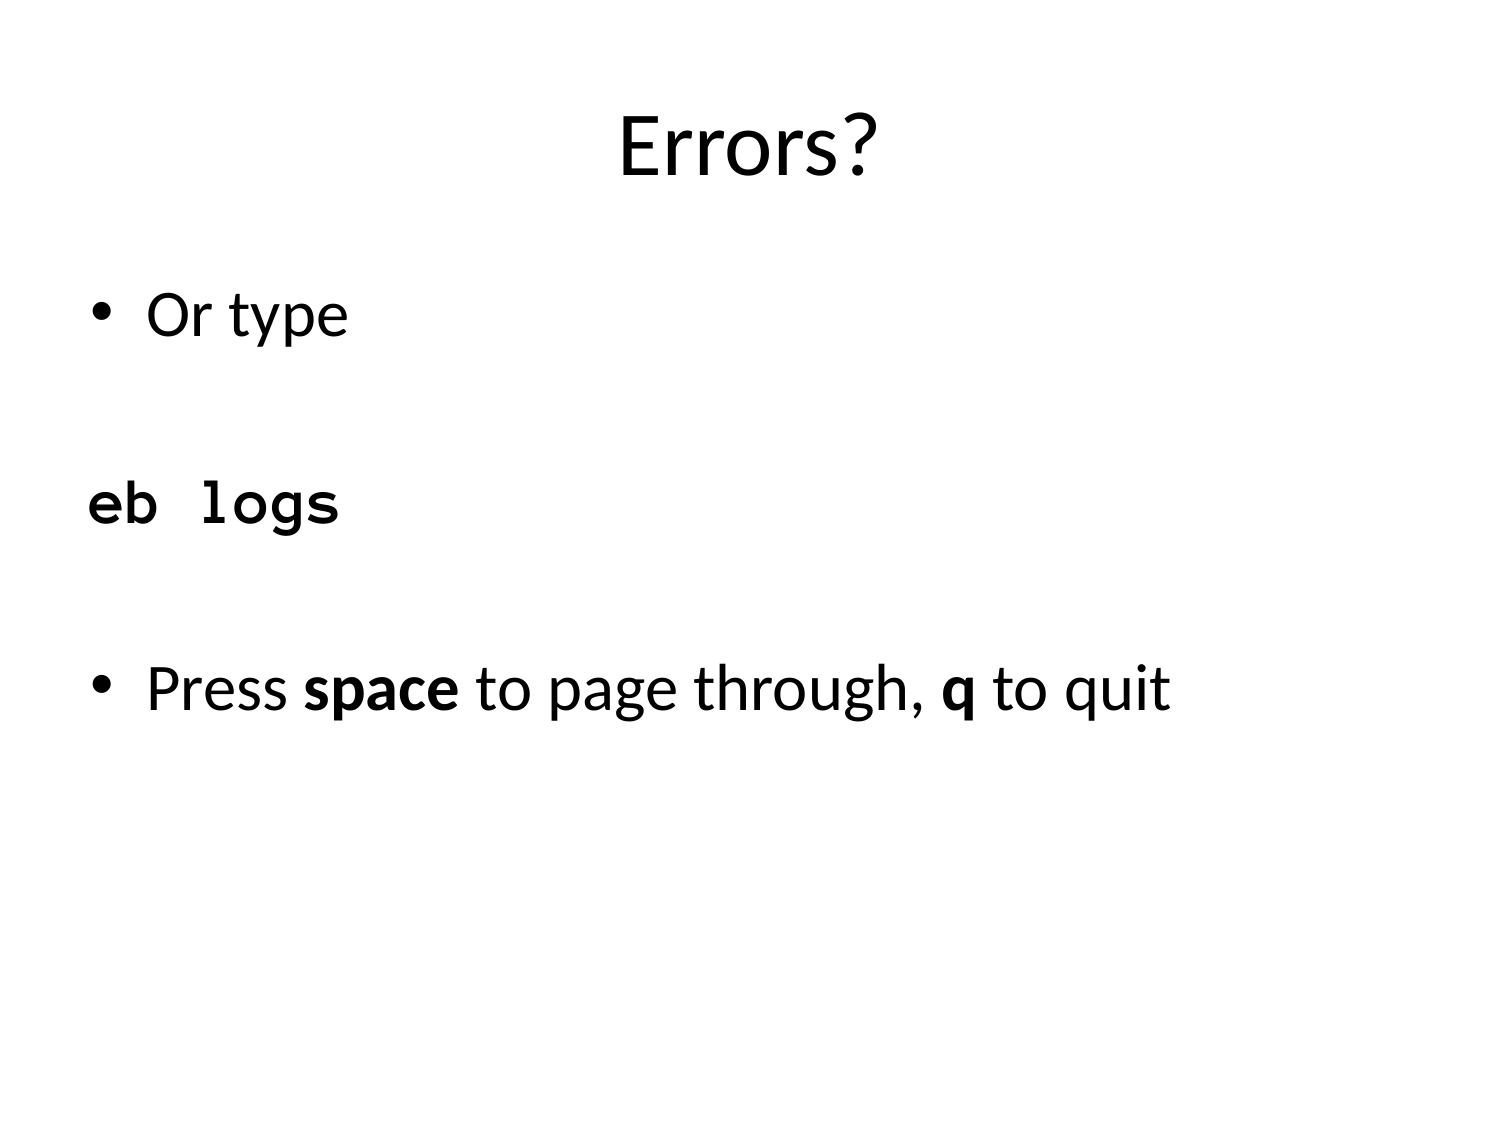

# Errors?
Or type

eb logs

Press space to page through, q to quit